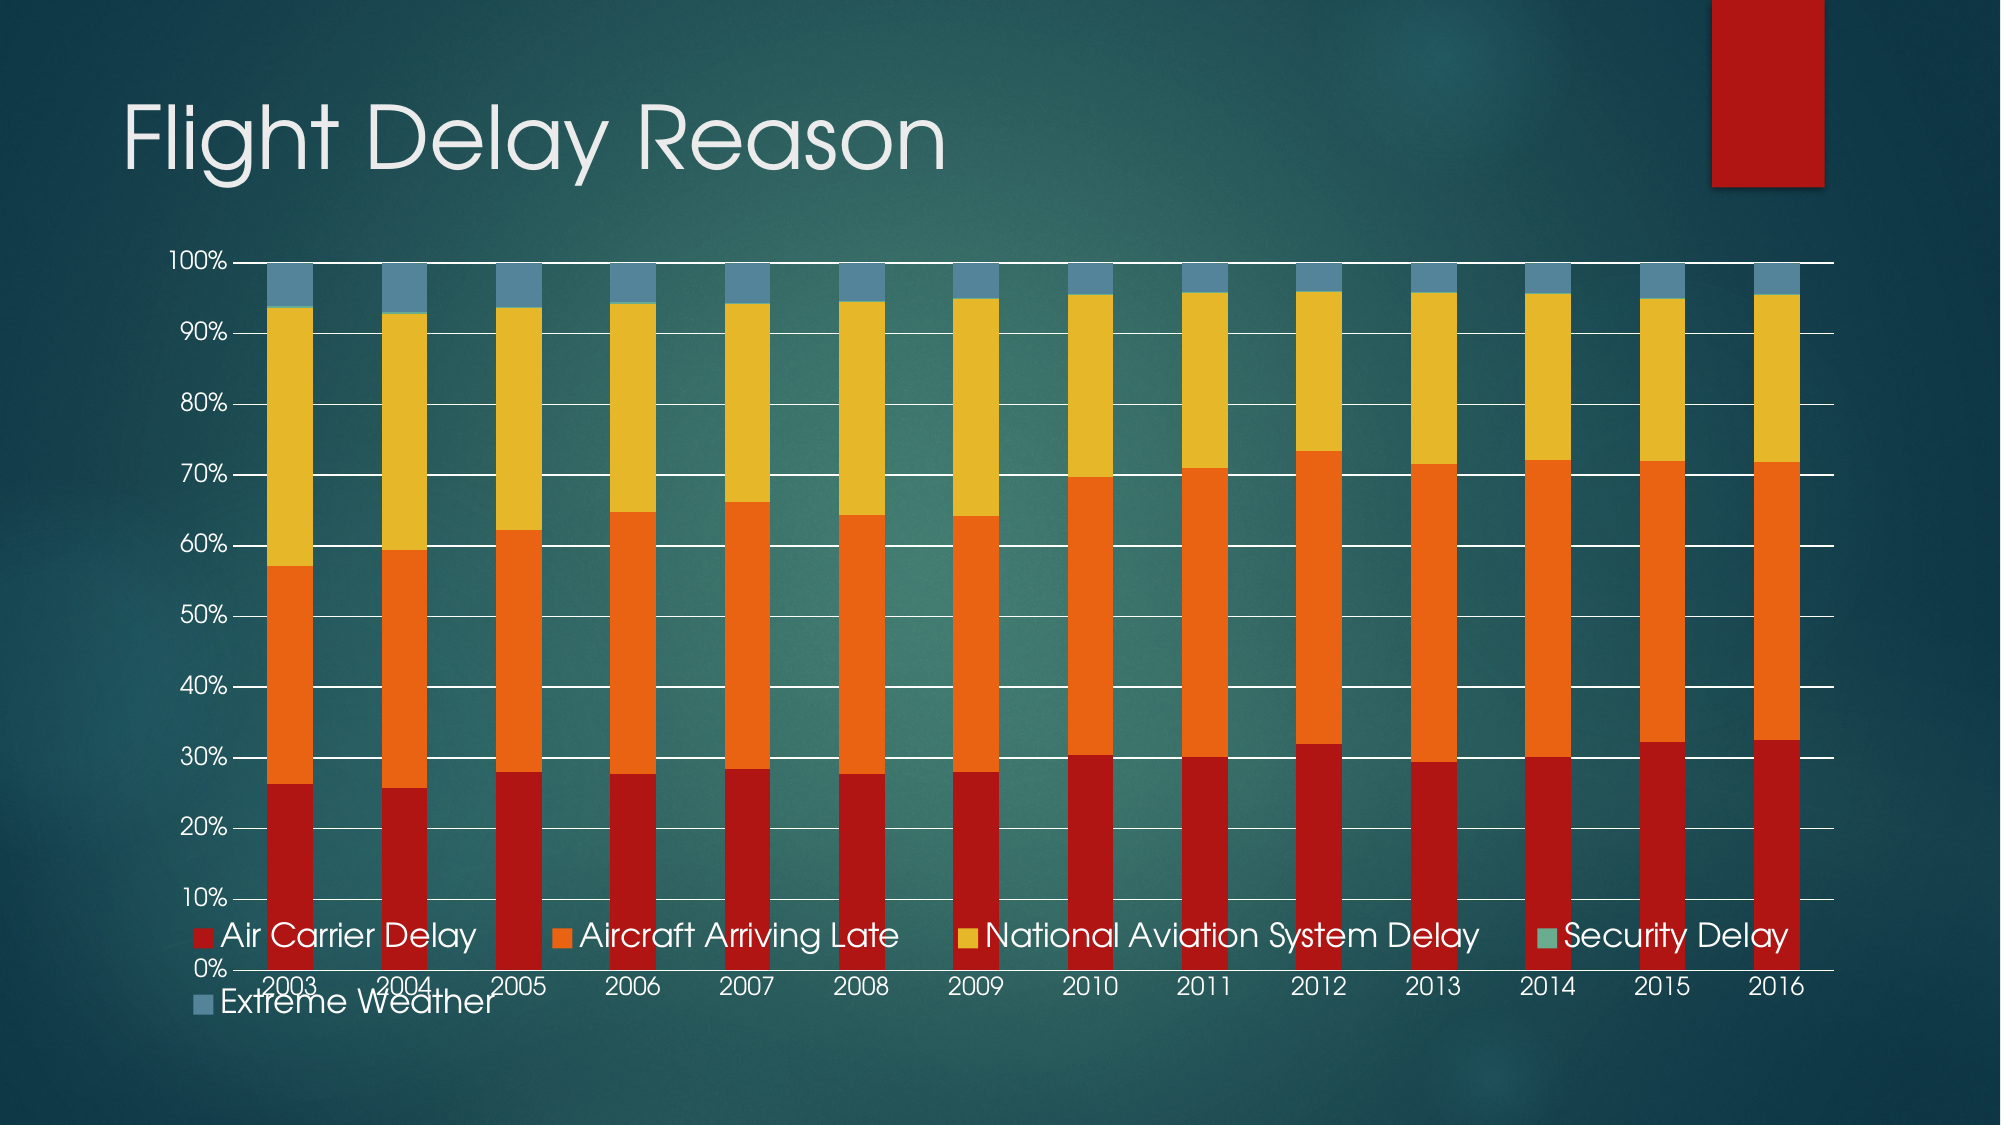

# Flight Delay Reason

### Chart

| Category | Air Carrier Delay | Aircraft Arriving Late | National Aviation System Delay | Security Delay | Extreme Weather |
|---|---|---|---|---|---|
| 2003.0 | 0.263 | 0.309 | 0.365 | 0.003 | 0.061 |
| 2004.0 | 0.258 | 0.336 | 0.335 | 0.003 | 0.069 |
| 2005.0 | 0.28 | 0.342 | 0.314 | 0.002 | 0.062 |
| 2006.0 | 0.278 | 0.37 | 0.294 | 0.003 | 0.056 |
| 2007.0 | 0.285 | 0.377 | 0.279 | 0.002 | 0.057 |
| 2008.0 | 0.278 | 0.366 | 0.302 | 0.001 | 0.054 |
| 2009.0 | 0.28 | 0.362 | 0.306 | 0.001 | 0.05 |
| 2010.0 | 0.304 | 0.394 | 0.257 | 0.002 | 0.044 |
| 2011.0 | 0.301 | 0.408 | 0.248 | 0.001 | 0.041 |
| 2012.0 | 0.319 | 0.414 | 0.225 | 0.001 | 0.04 |
| 2013.0 | 0.294 | 0.421 | 0.242 | 0.001 | 0.041 |
| 2014.0 | 0.302 | 0.419 | 0.235 | 0.001 | 0.043 |
| 2015.0 | 0.322 | 0.398 | 0.229 | 0.001 | 0.05 |
| 2016.0 | 0.326 | 0.392 | 0.237 | 0.001 | 0.044 |